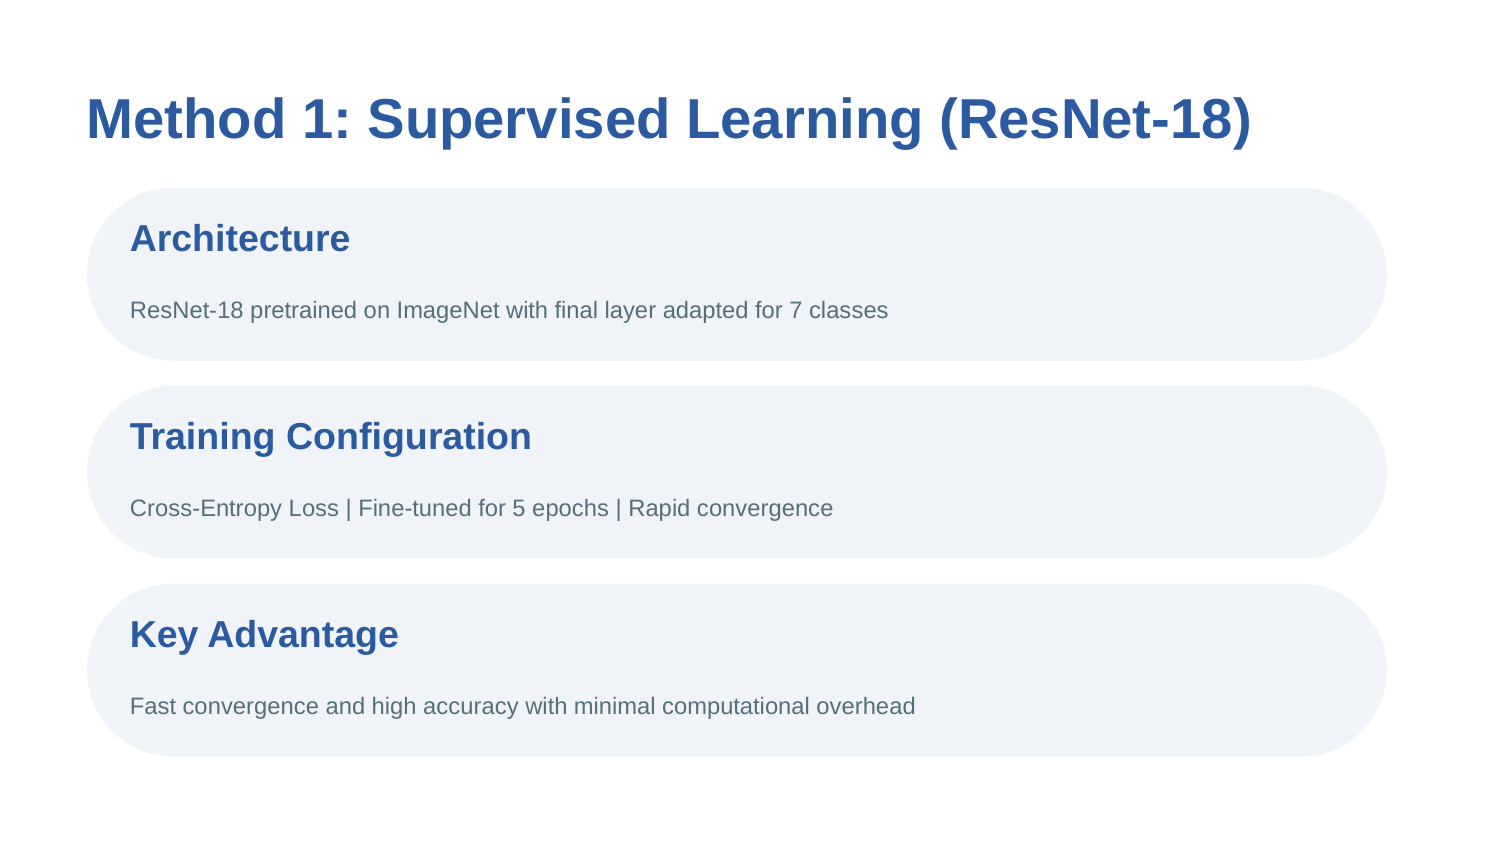

Method 1: Supervised Learning (ResNet-18)

Architecture
ResNet-18 pretrained on ImageNet with final layer adapted for 7 classes

Training Configuration
Cross-Entropy Loss | Fine-tuned for 5 epochs | Rapid convergence

Key Advantage
Fast convergence and high accuracy with minimal computational overhead